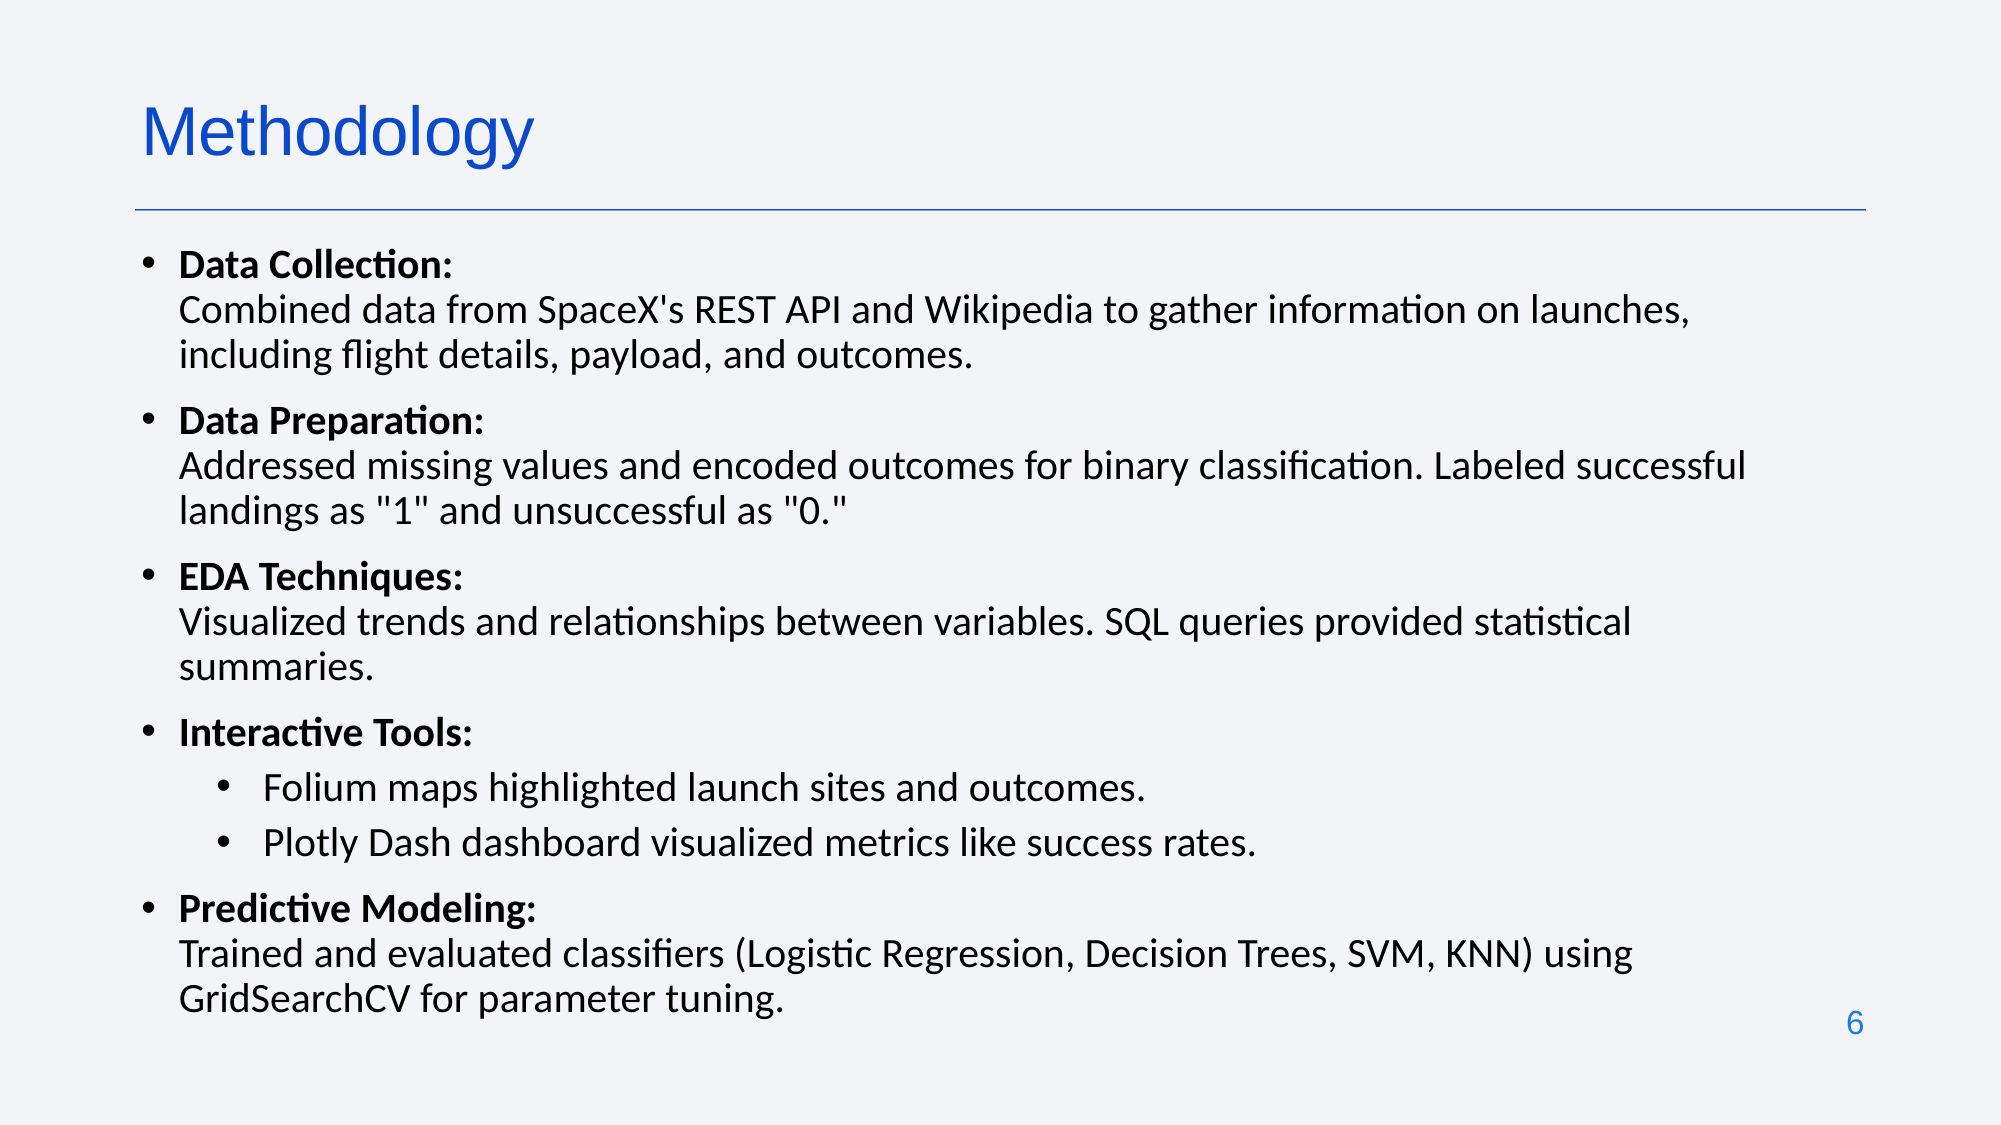

Methodology
Data Collection:
Combined data from SpaceX's REST API and Wikipedia to gather information on launches, including flight details, payload, and outcomes.
Data Preparation:
Addressed missing values and encoded outcomes for binary classification. Labeled successful landings as "1" and unsuccessful as "0."
EDA Techniques:
Visualized trends and relationships between variables. SQL queries provided statistical summaries.
Interactive Tools:
Folium maps highlighted launch sites and outcomes.
Plotly Dash dashboard visualized metrics like success rates.
Predictive Modeling:
Trained and evaluated classifiers (Logistic Regression, Decision Trees, SVM, KNN) using GridSearchCV for parameter tuning.

6